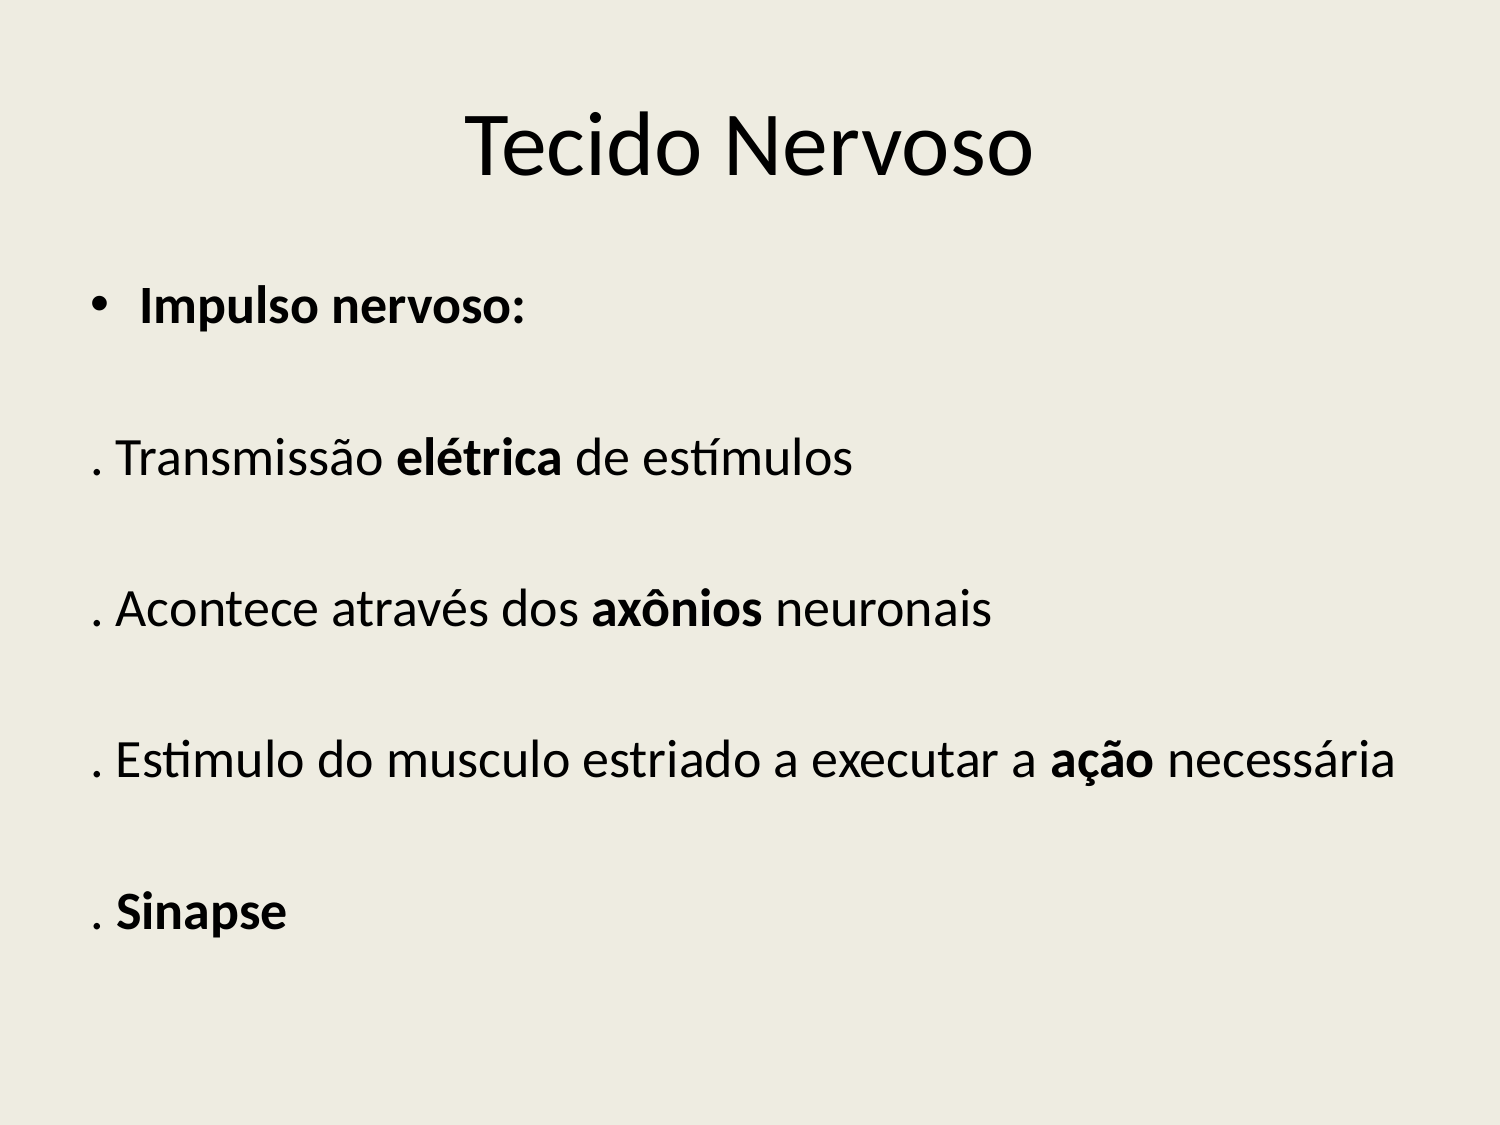

# Tecido Nervoso
Impulso nervoso:

. Transmissão elétrica de estímulos

. Acontece através dos axônios neuronais

. Estimulo do musculo estriado a executar a ação necessária

. Sinapse